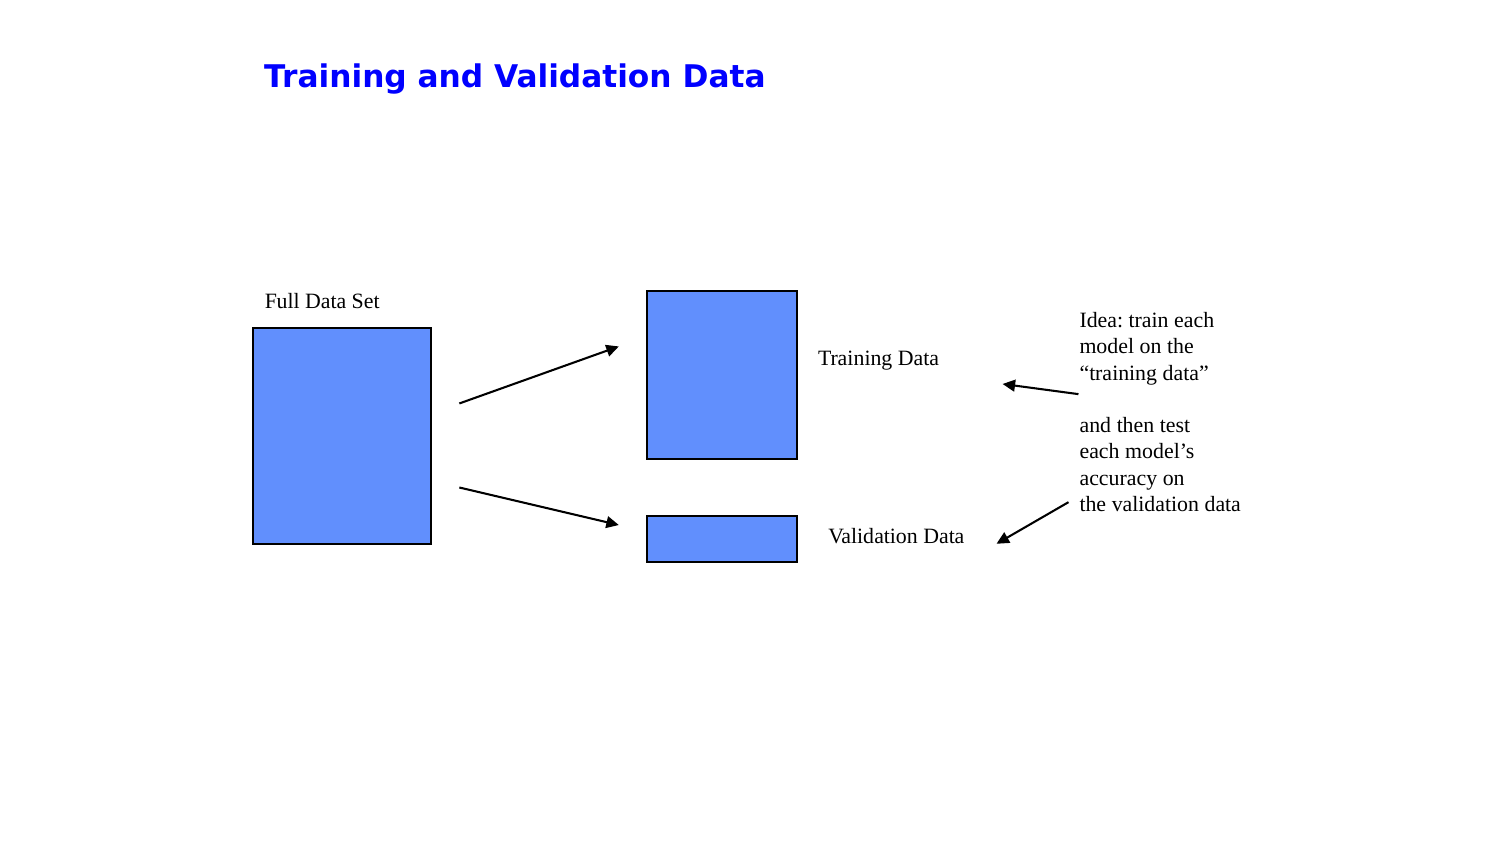

Training and Validation Data
Full Data Set

Idea: train each
model on the
“training data”

and then test
each model’s
accuracy on
the validation data

Training Data

Validation Data